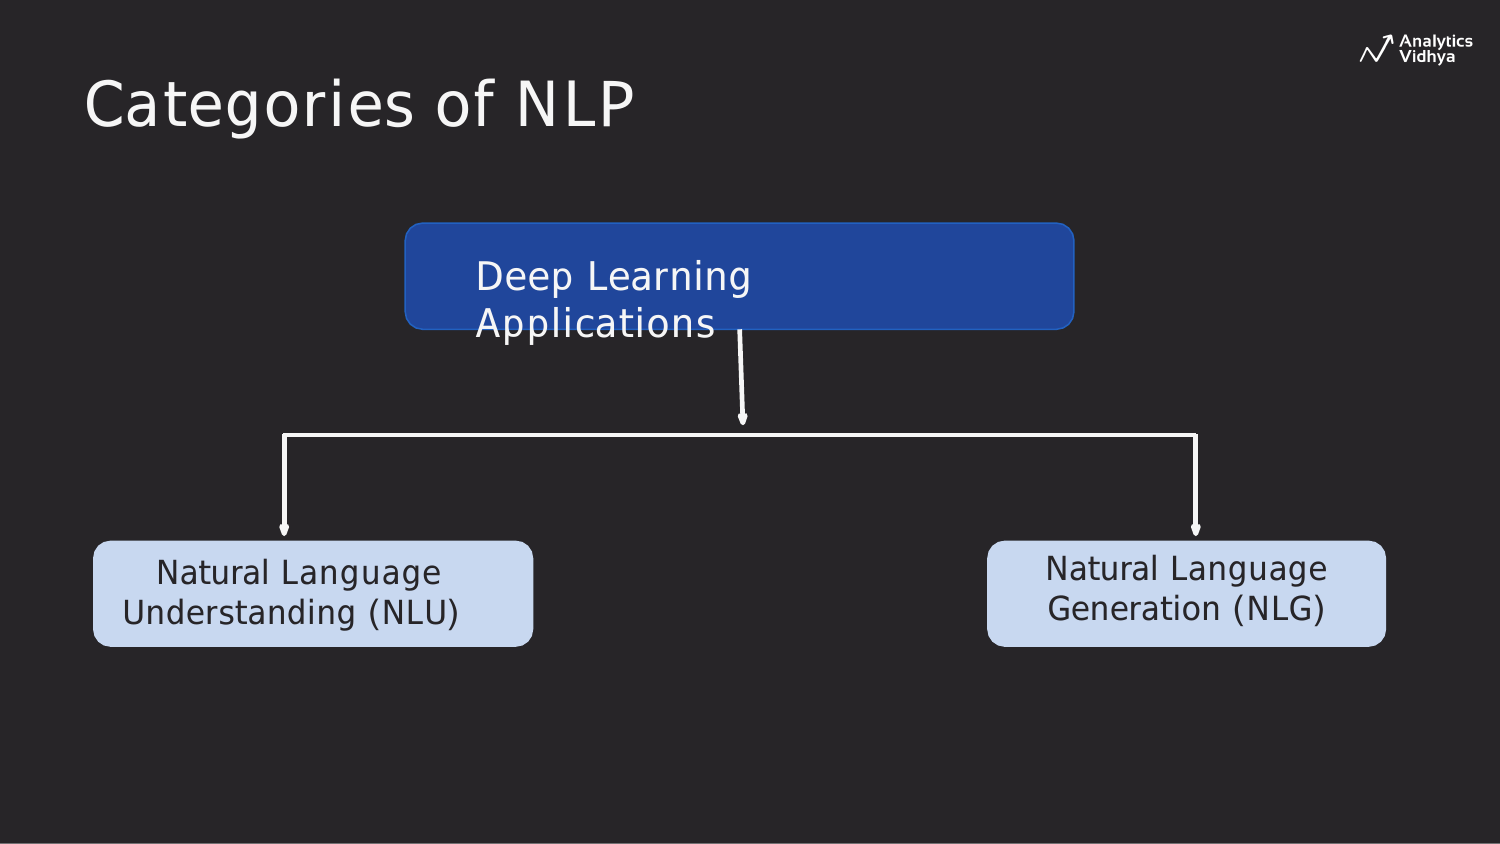

# Categories of NLP

Deep Learning Applications

Natural Language Generation (NLG)
Natural Language Understanding (NLU)